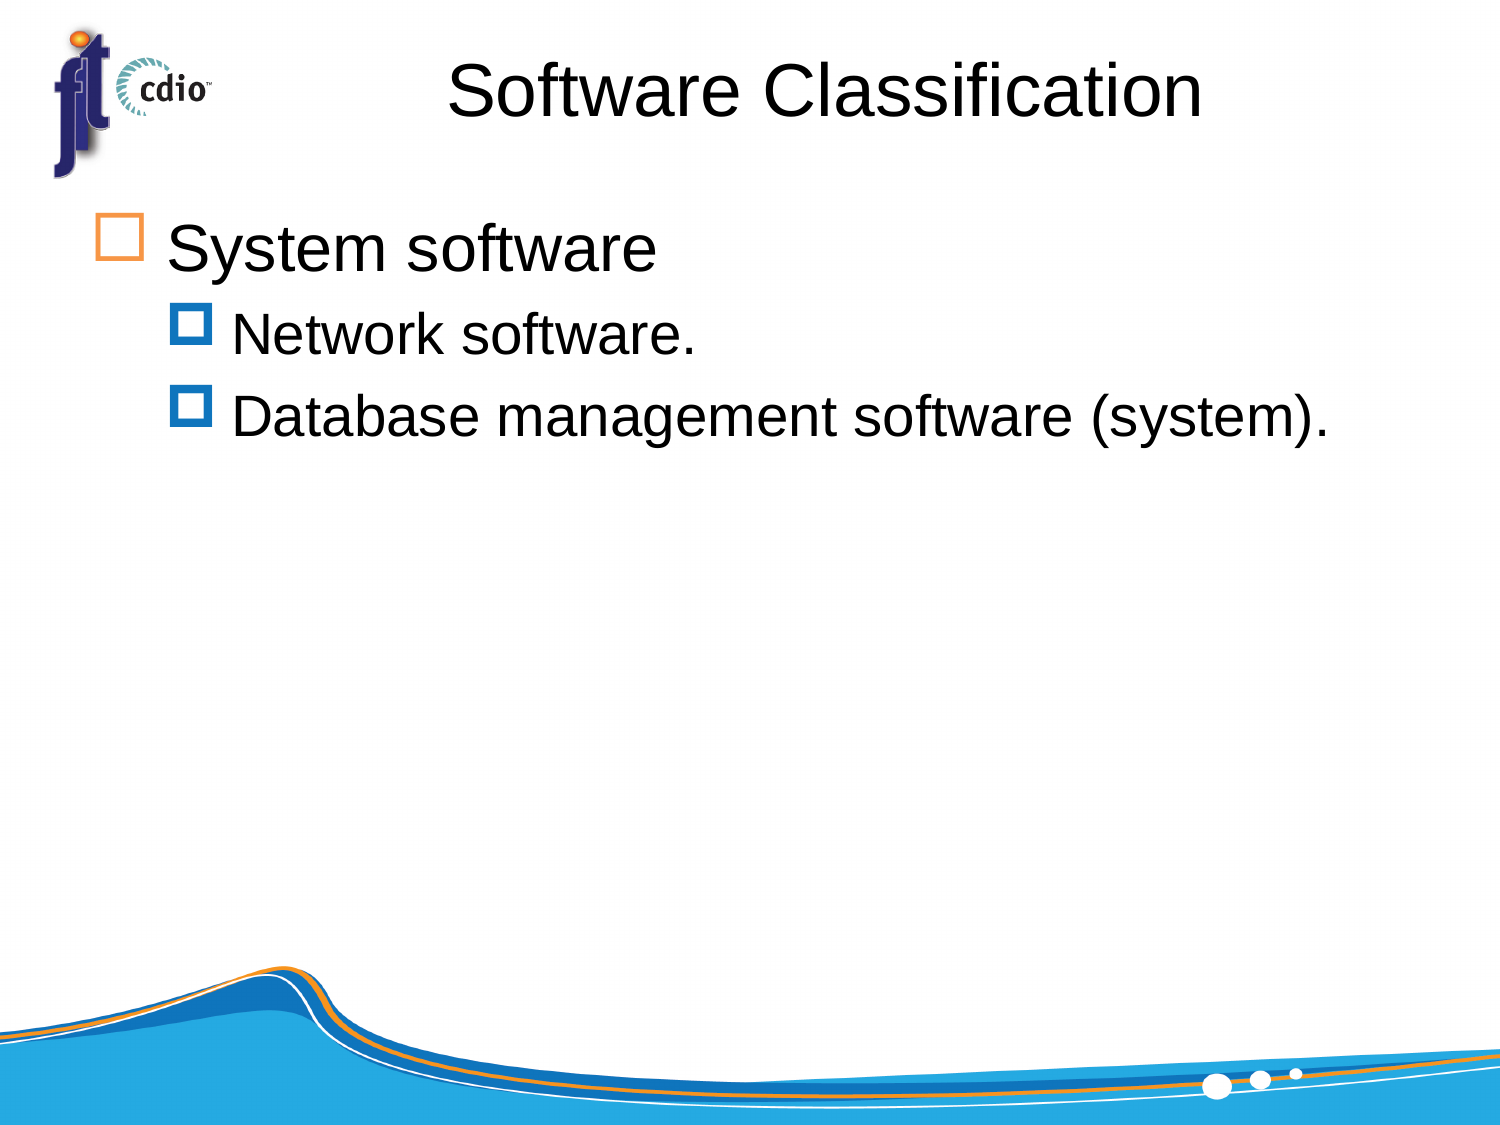

# Software Classification
System software
Network software.
Database management software (system).